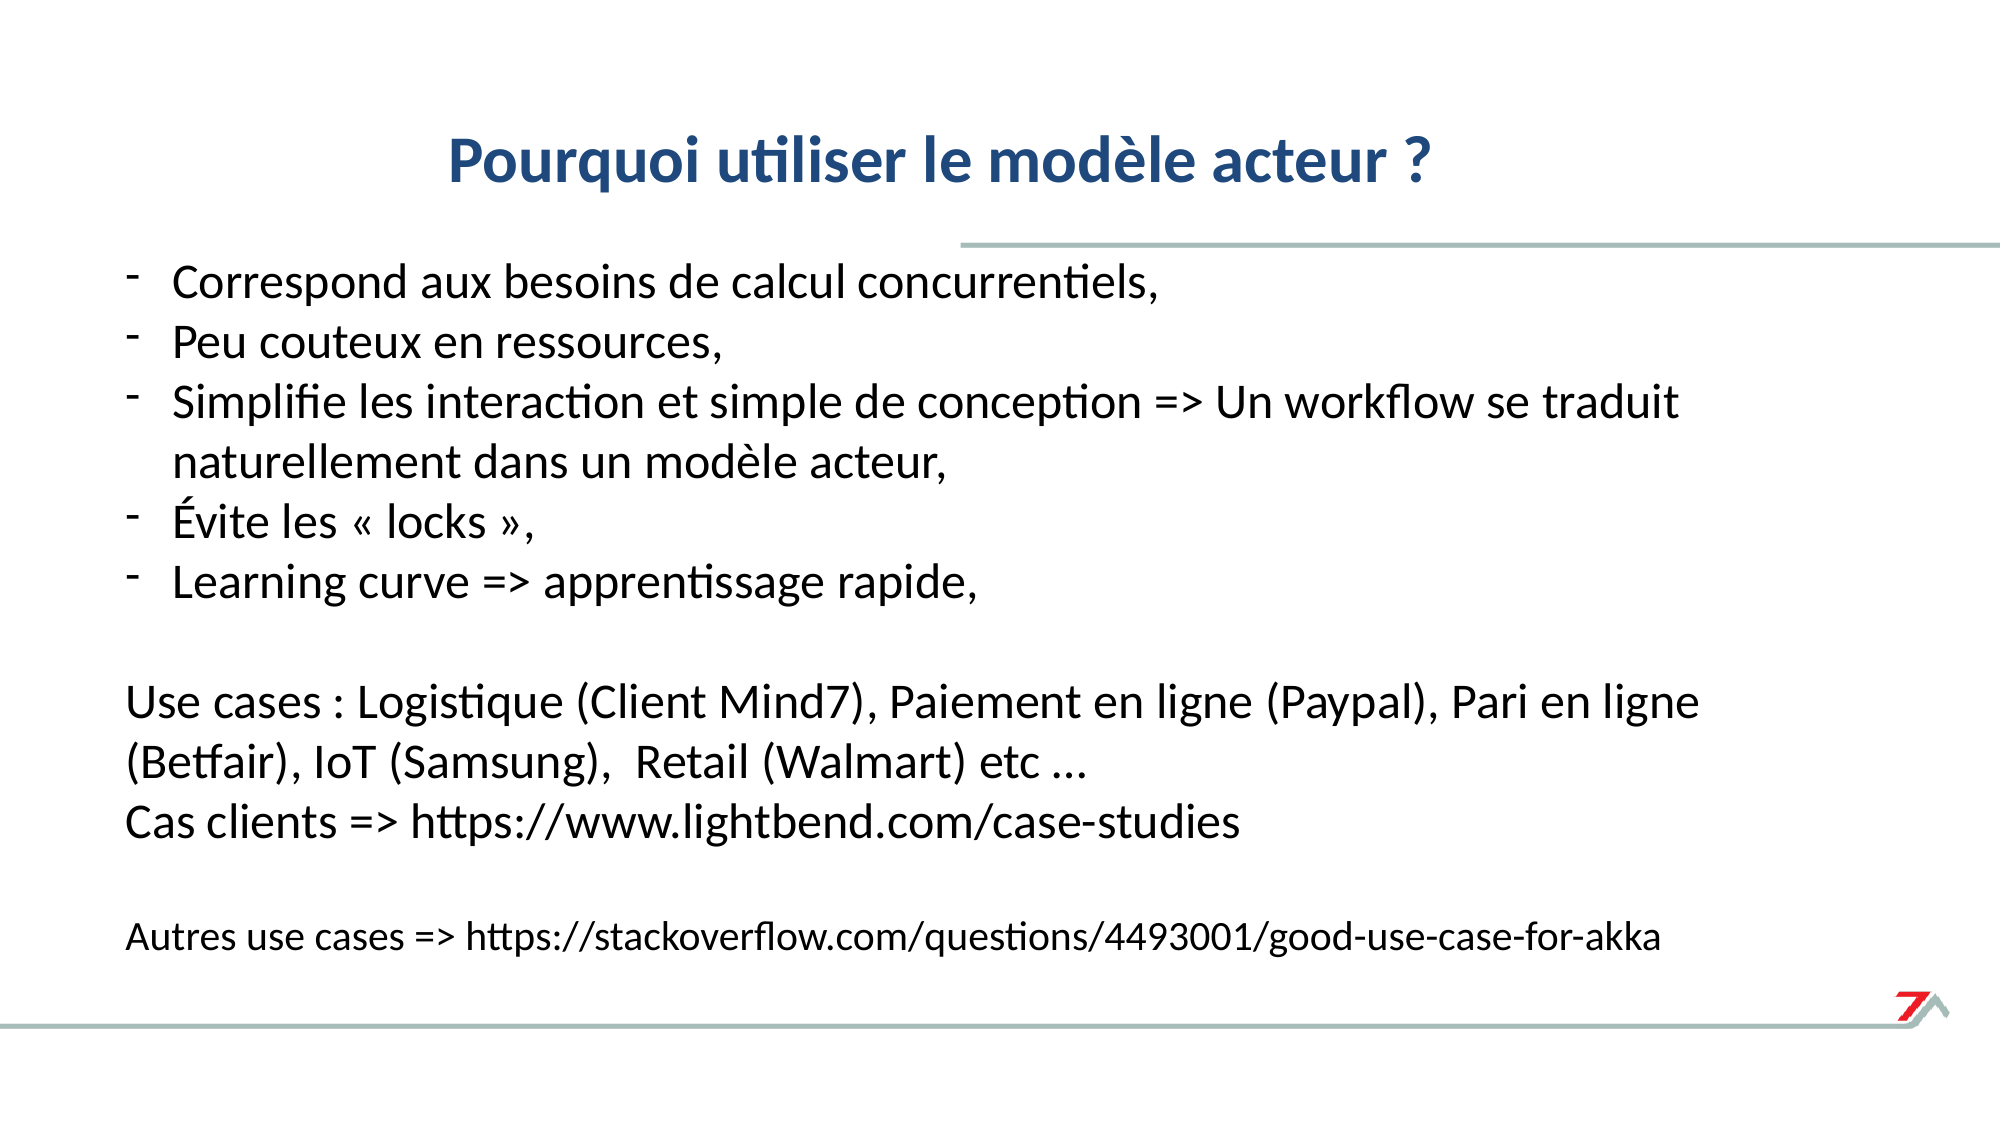

# Pourquoi utiliser le modèle acteur ?
Correspond aux besoins de calcul concurrentiels,
Peu couteux en ressources,
Simplifie les interaction et simple de conception => Un workflow se traduit naturellement dans un modèle acteur,
Évite les « locks »,
Learning curve => apprentissage rapide,

Use cases : Logistique (Client Mind7), Paiement en ligne (Paypal), Pari en ligne (Betfair), IoT (Samsung),  Retail (Walmart) etc …
Cas clients => https://www.lightbend.com/case-studies

Autres use cases => https://stackoverflow.com/questions/4493001/good-use-case-for-akka